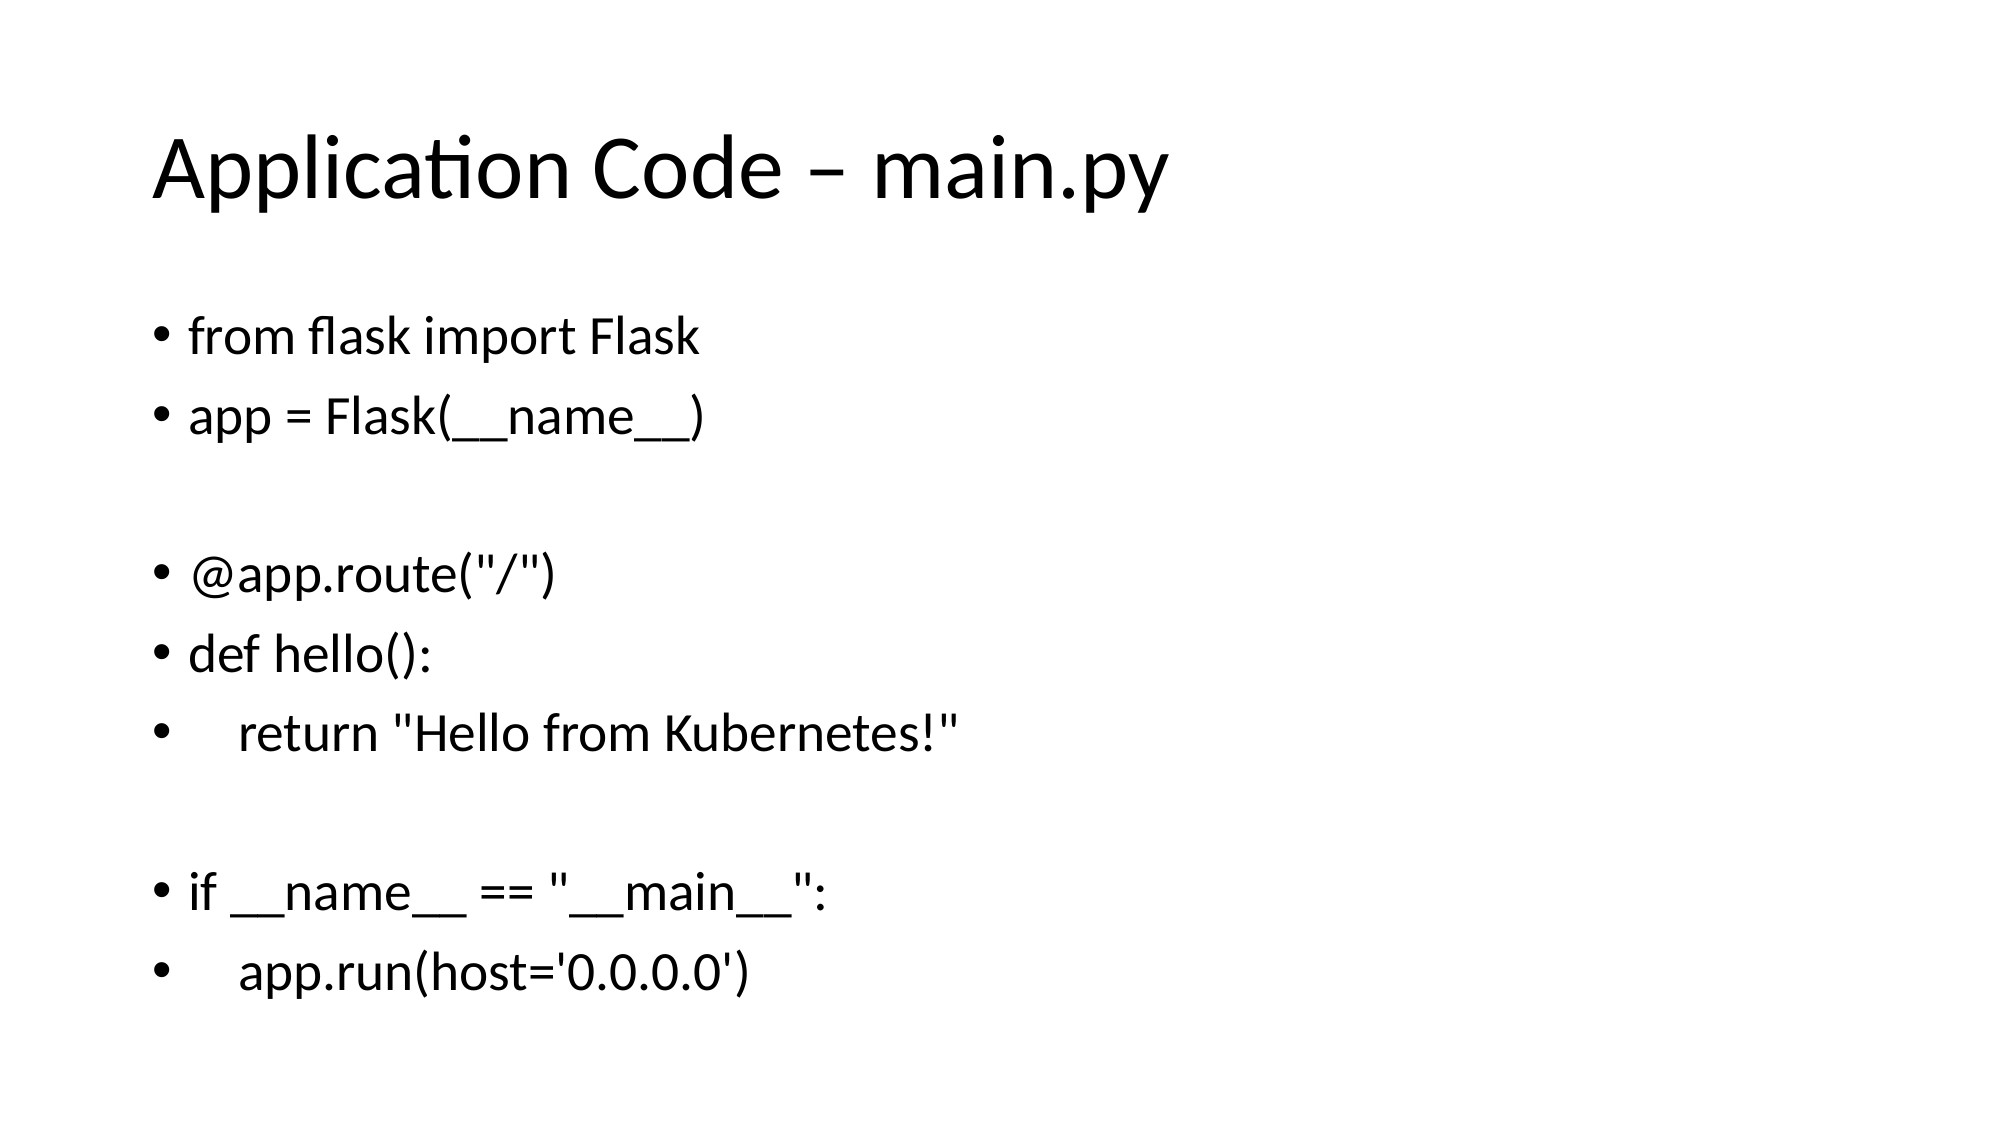

# Application Code – main.py
from flask import Flask
app = Flask(__name__)

@app.route("/")
def hello():
    return "Hello from Kubernetes!"

if __name__ == "__main__":
    app.run(host='0.0.0.0')